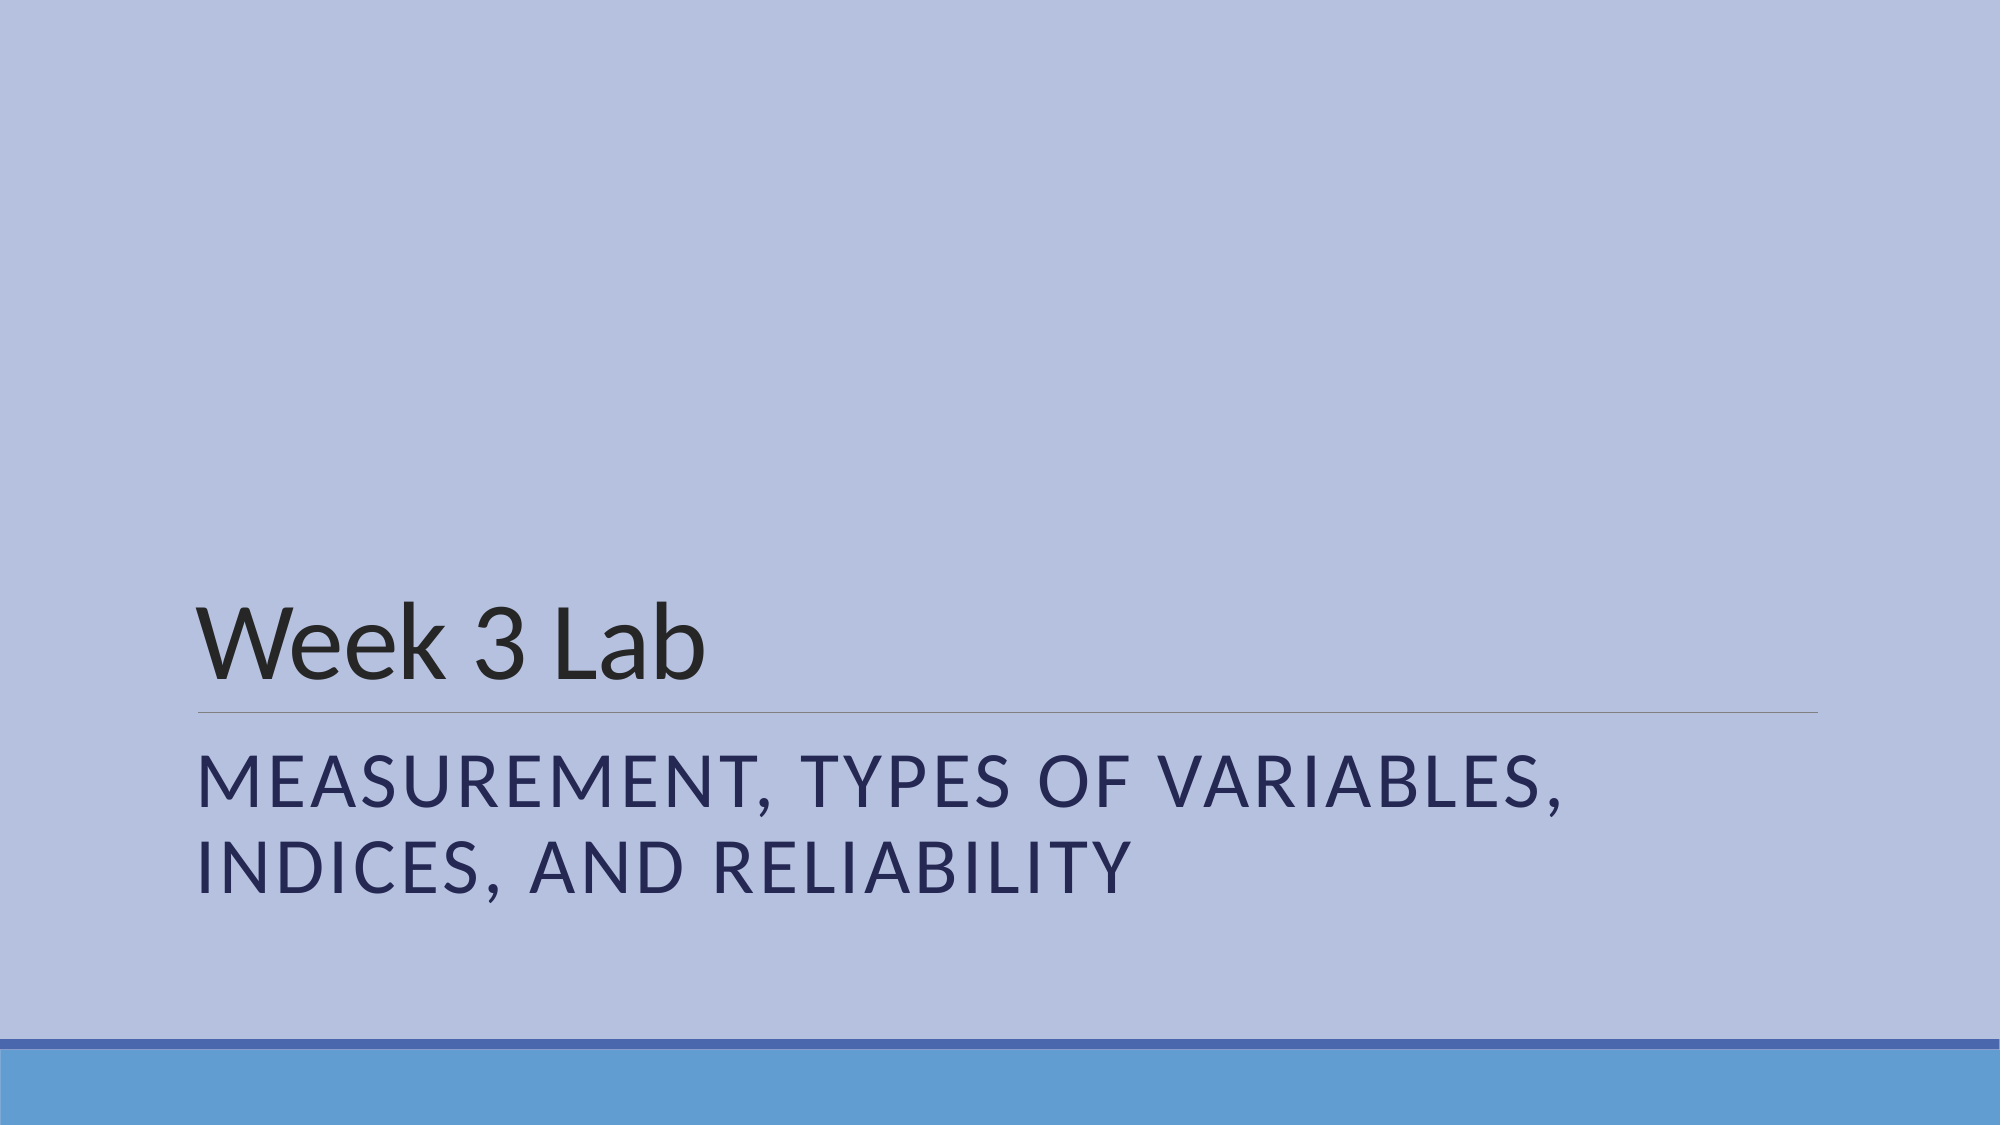

# Week 3 Lab
Measurement, Types of Variables, Indices, and Reliability